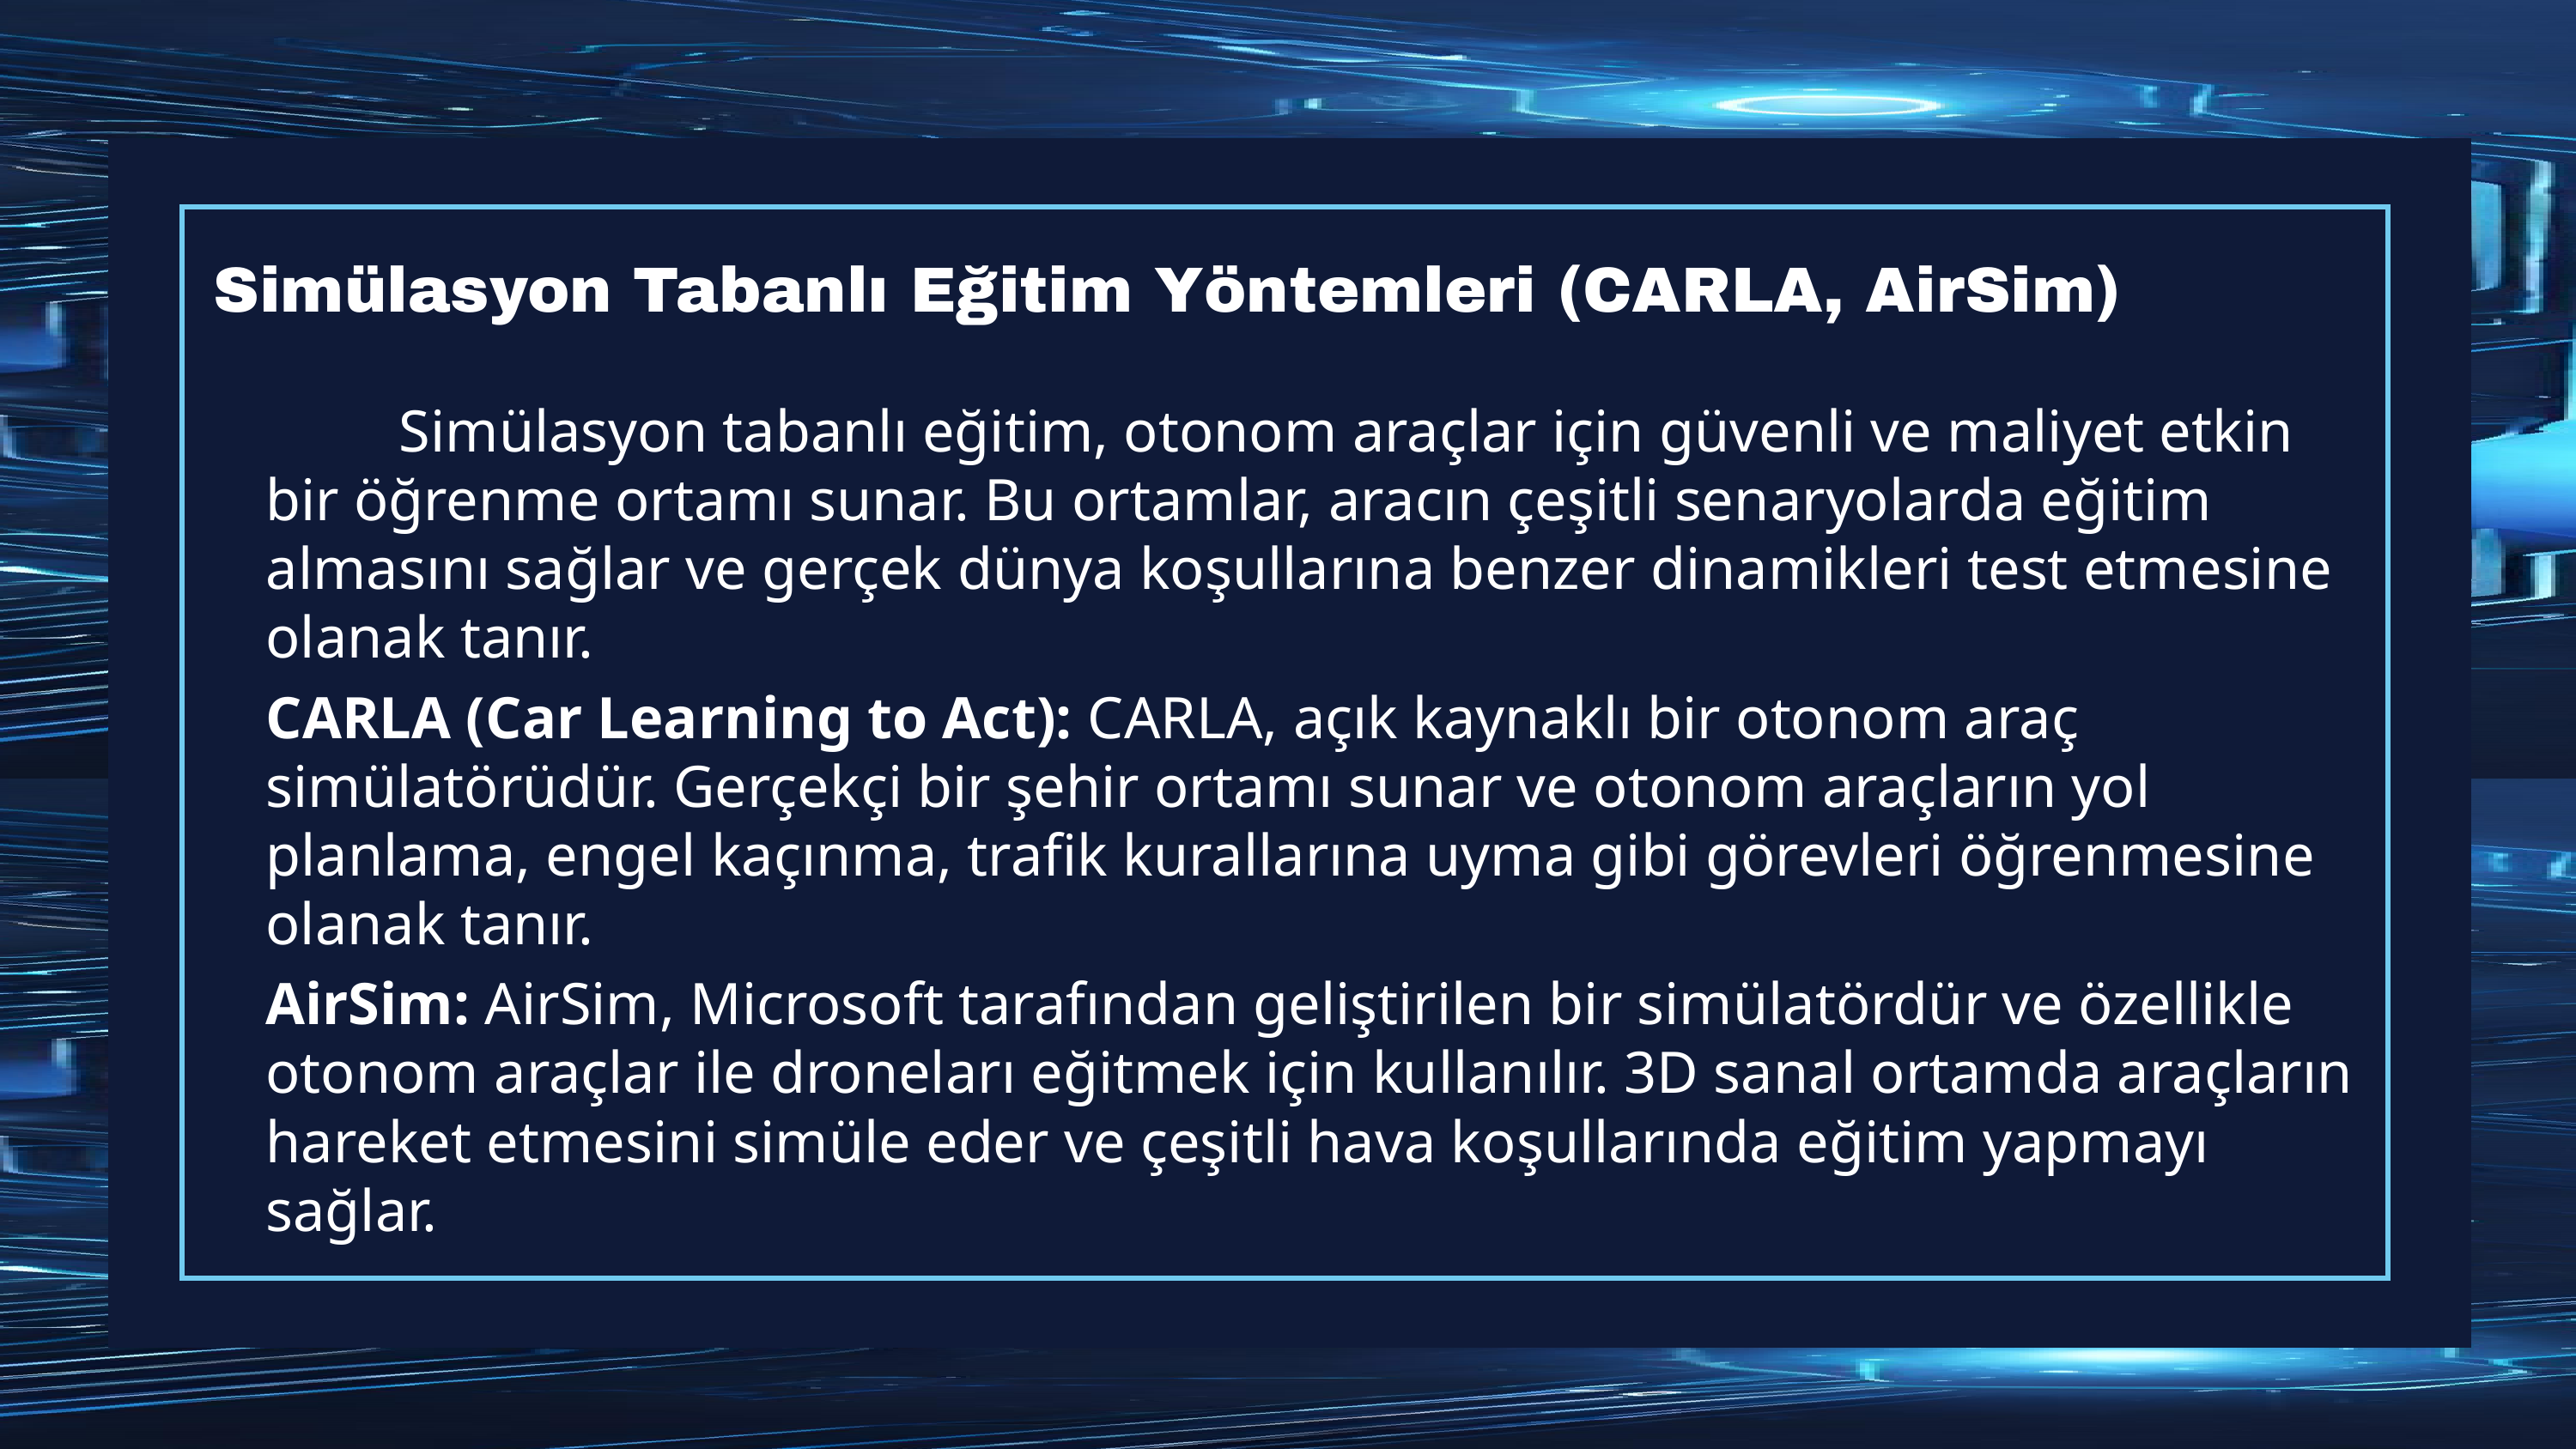

# Simülasyon Tabanlı Eğitim Yöntemleri (CARLA, AirSim)
         Simülasyon tabanlı eğitim, otonom araçlar için güvenli ve maliyet etkin bir öğrenme ortamı sunar. Bu ortamlar, aracın çeşitli senaryolarda eğitim almasını sağlar ve gerçek dünya koşullarına benzer dinamikleri test etmesine olanak tanır.
CARLA (Car Learning to Act): CARLA, açık kaynaklı bir otonom araç simülatörüdür. Gerçekçi bir şehir ortamı sunar ve otonom araçların yol planlama, engel kaçınma, trafik kurallarına uyma gibi görevleri öğrenmesine olanak tanır.
AirSim: AirSim, Microsoft tarafından geliştirilen bir simülatördür ve özellikle otonom araçlar ile droneları eğitmek için kullanılır. 3D sanal ortamda araçların hareket etmesini simüle eder ve çeşitli hava koşullarında eğitim yapmayı sağlar.